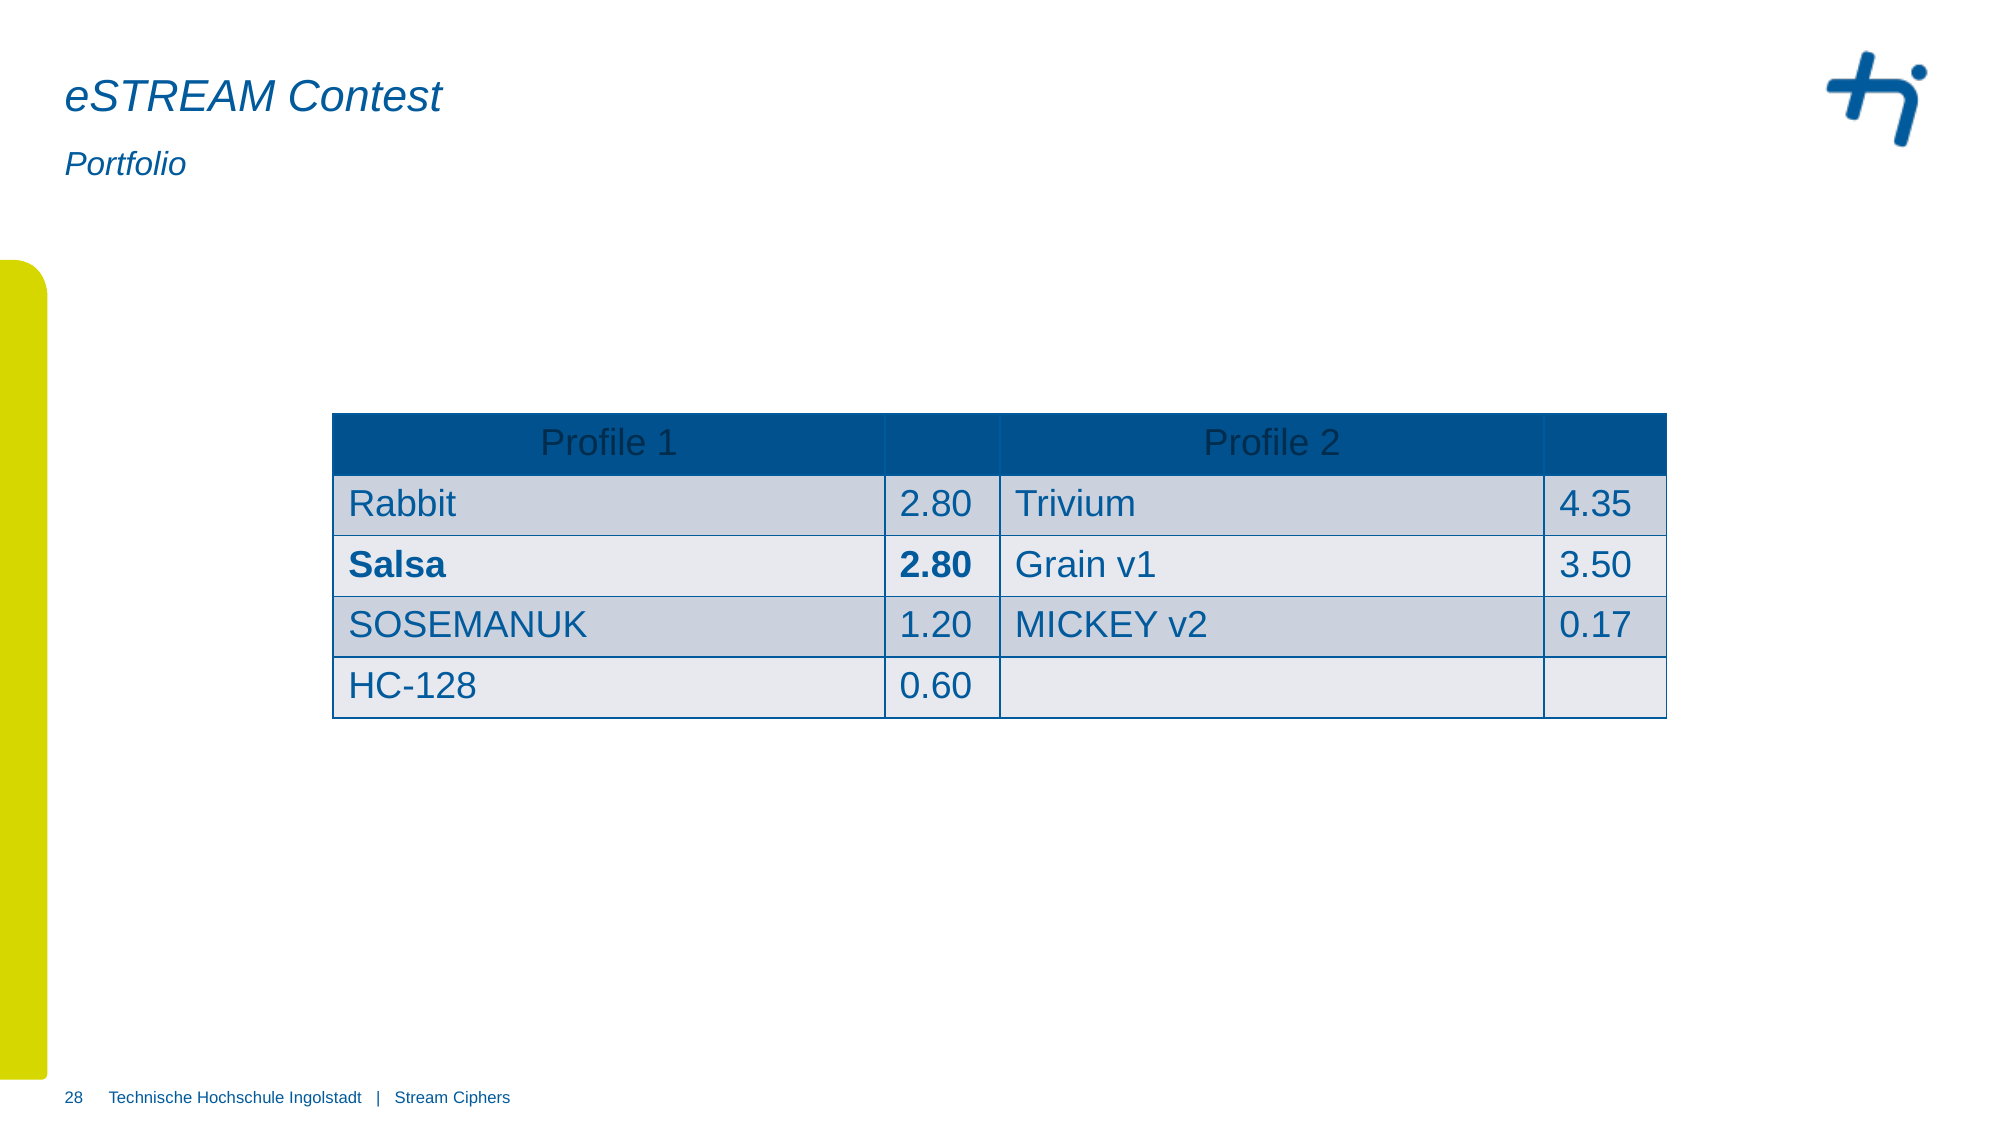

# eSTREAM Contest
Portfolio

| Profile 1 |  | Profile 2 |  |
| --- | --- | --- | --- |
| Rabbit | 2.80 | Trivium | 4.35 |
| Salsa | 2.80 | Grain v1 | 3.50 |
| SOSEMANUK | 1.20 | MICKEY v2 | 0.17 |
| HC-128 | 0.60 |  |  |
28